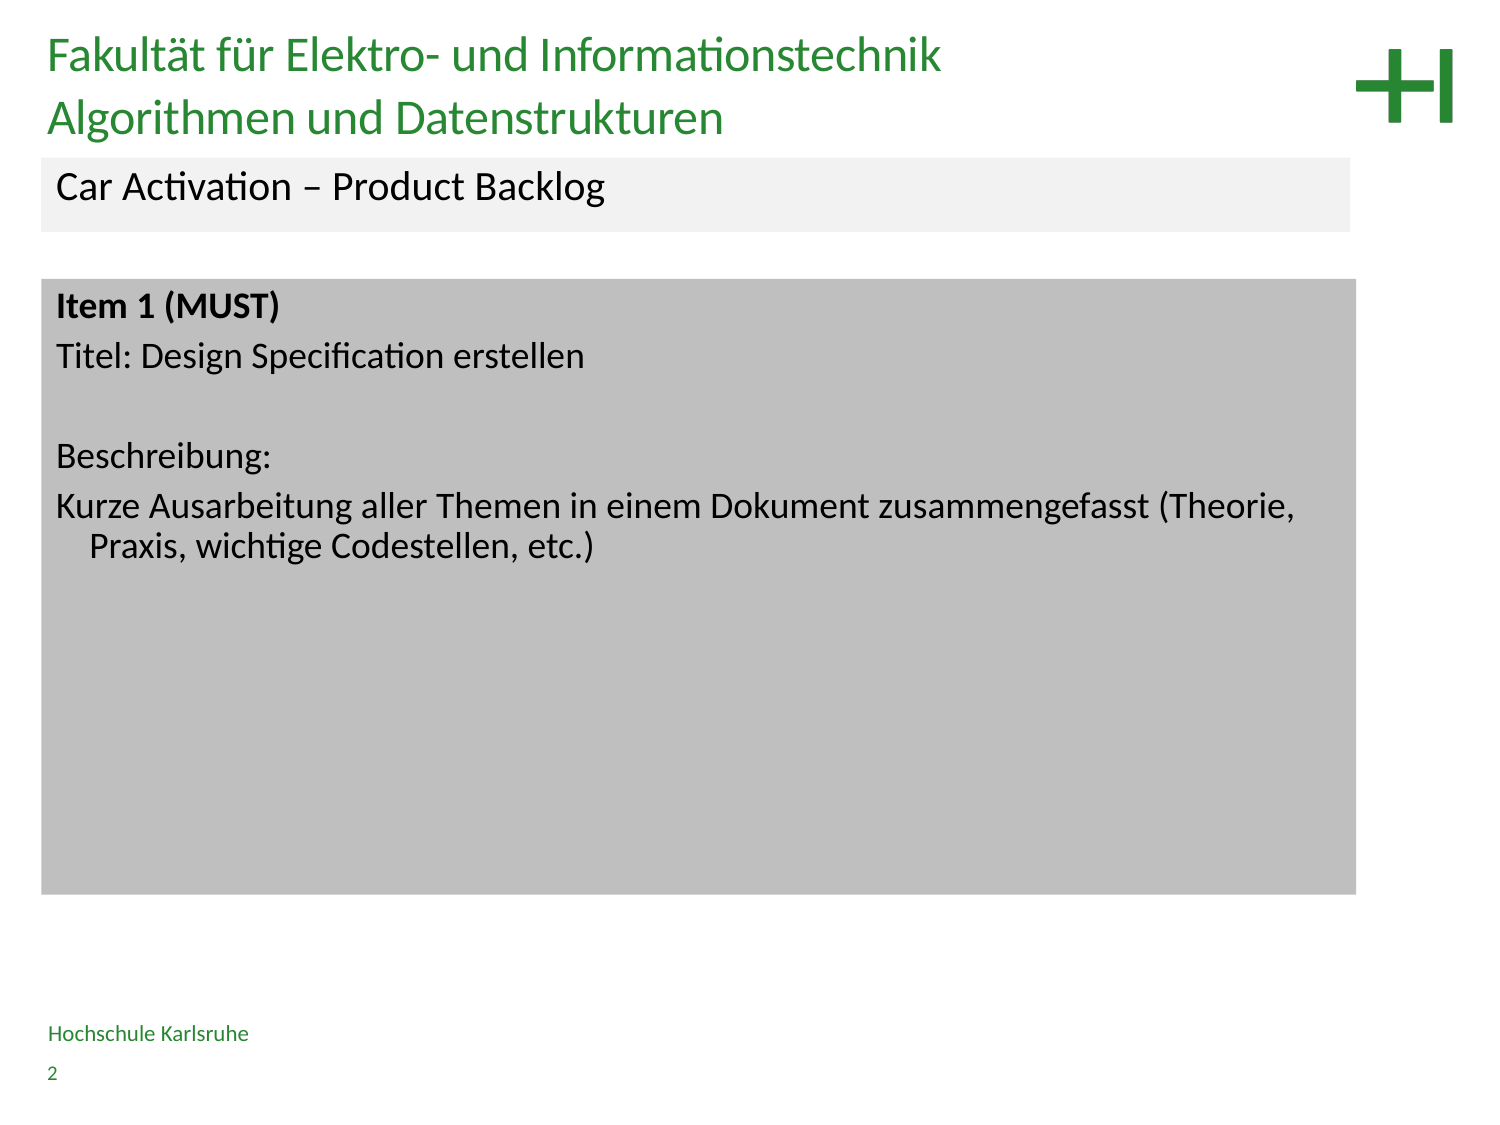

Fakultät für Elektro- und Informationstechnik
Algorithmen und Datenstrukturen
Car Activation – Product Backlog
Item 1 (MUST)
Titel: Design Specification erstellen

Beschreibung:
Kurze Ausarbeitung aller Themen in einem Dokument zusammengefasst (Theorie, Praxis, wichtige Codestellen, etc.)

Hochschule Karlsruhe
2